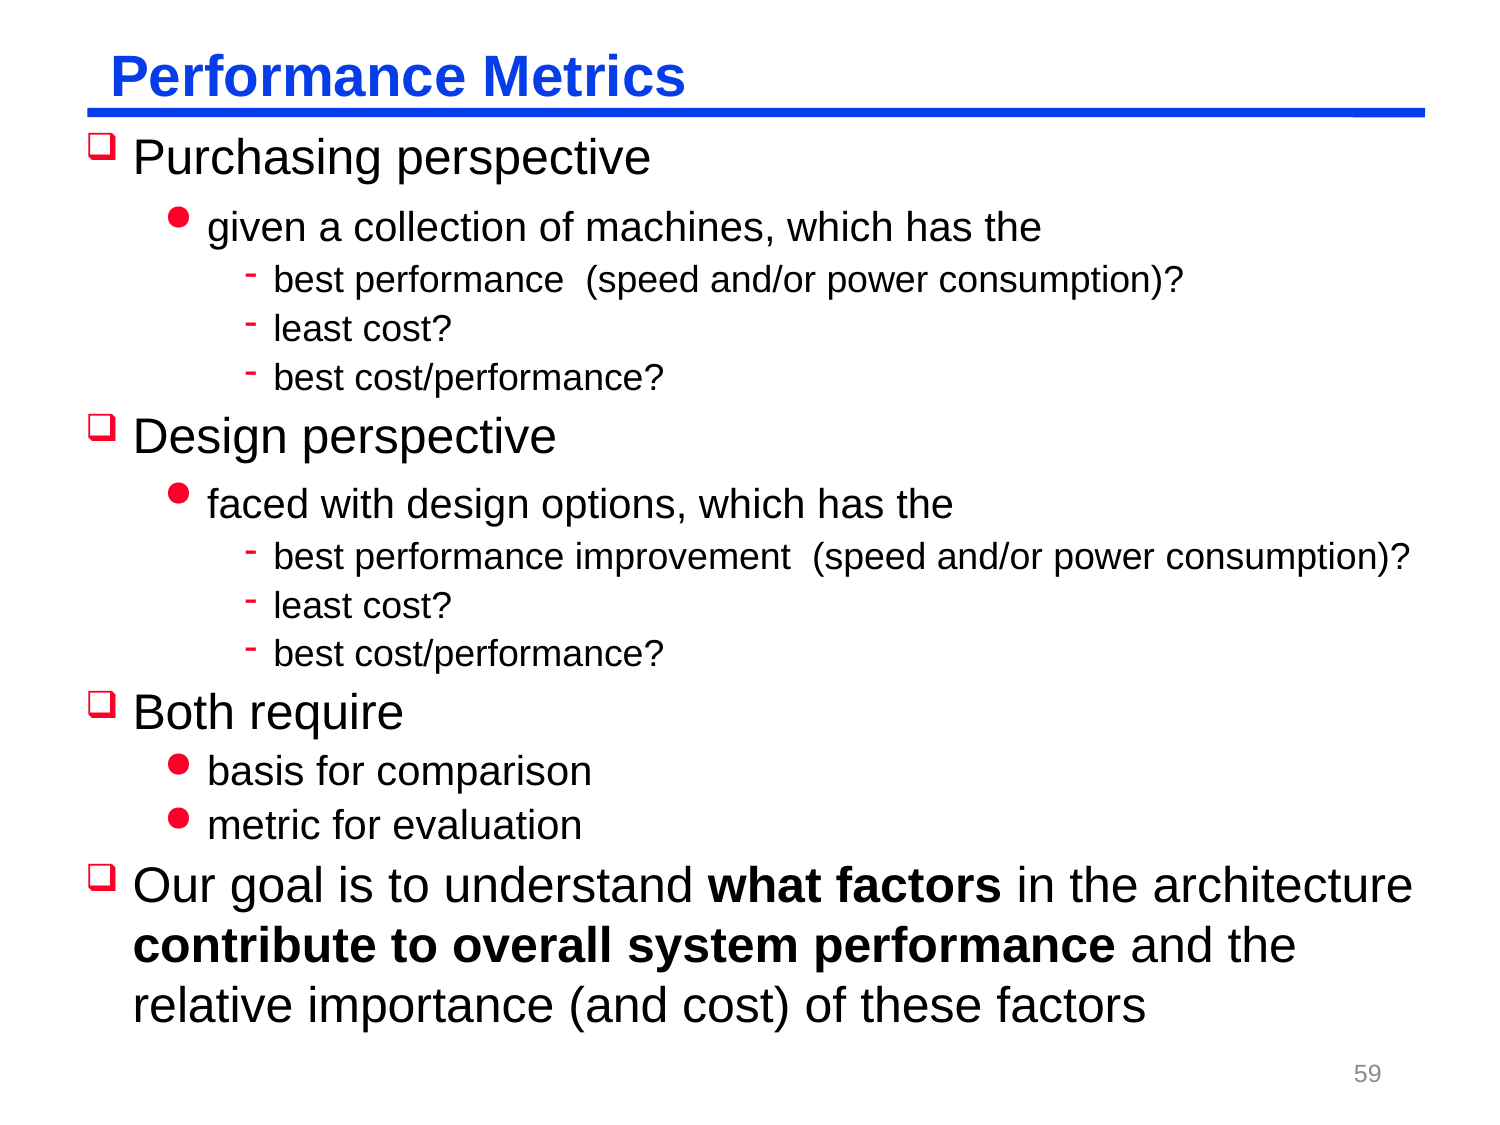

# Performance Metrics
Purchasing perspective
given a collection of machines, which has the
best performance  (speed and/or power consumption)?
least cost?
best cost/performance?
Design perspective
faced with design options, which has the
best performance improvement  (speed and/or power consumption)?
least cost?
best cost/performance?
Both require
basis for comparison
metric for evaluation
Our goal is to understand what factors in the architecture contribute to overall system performance and the relative importance (and cost) of these factors
59